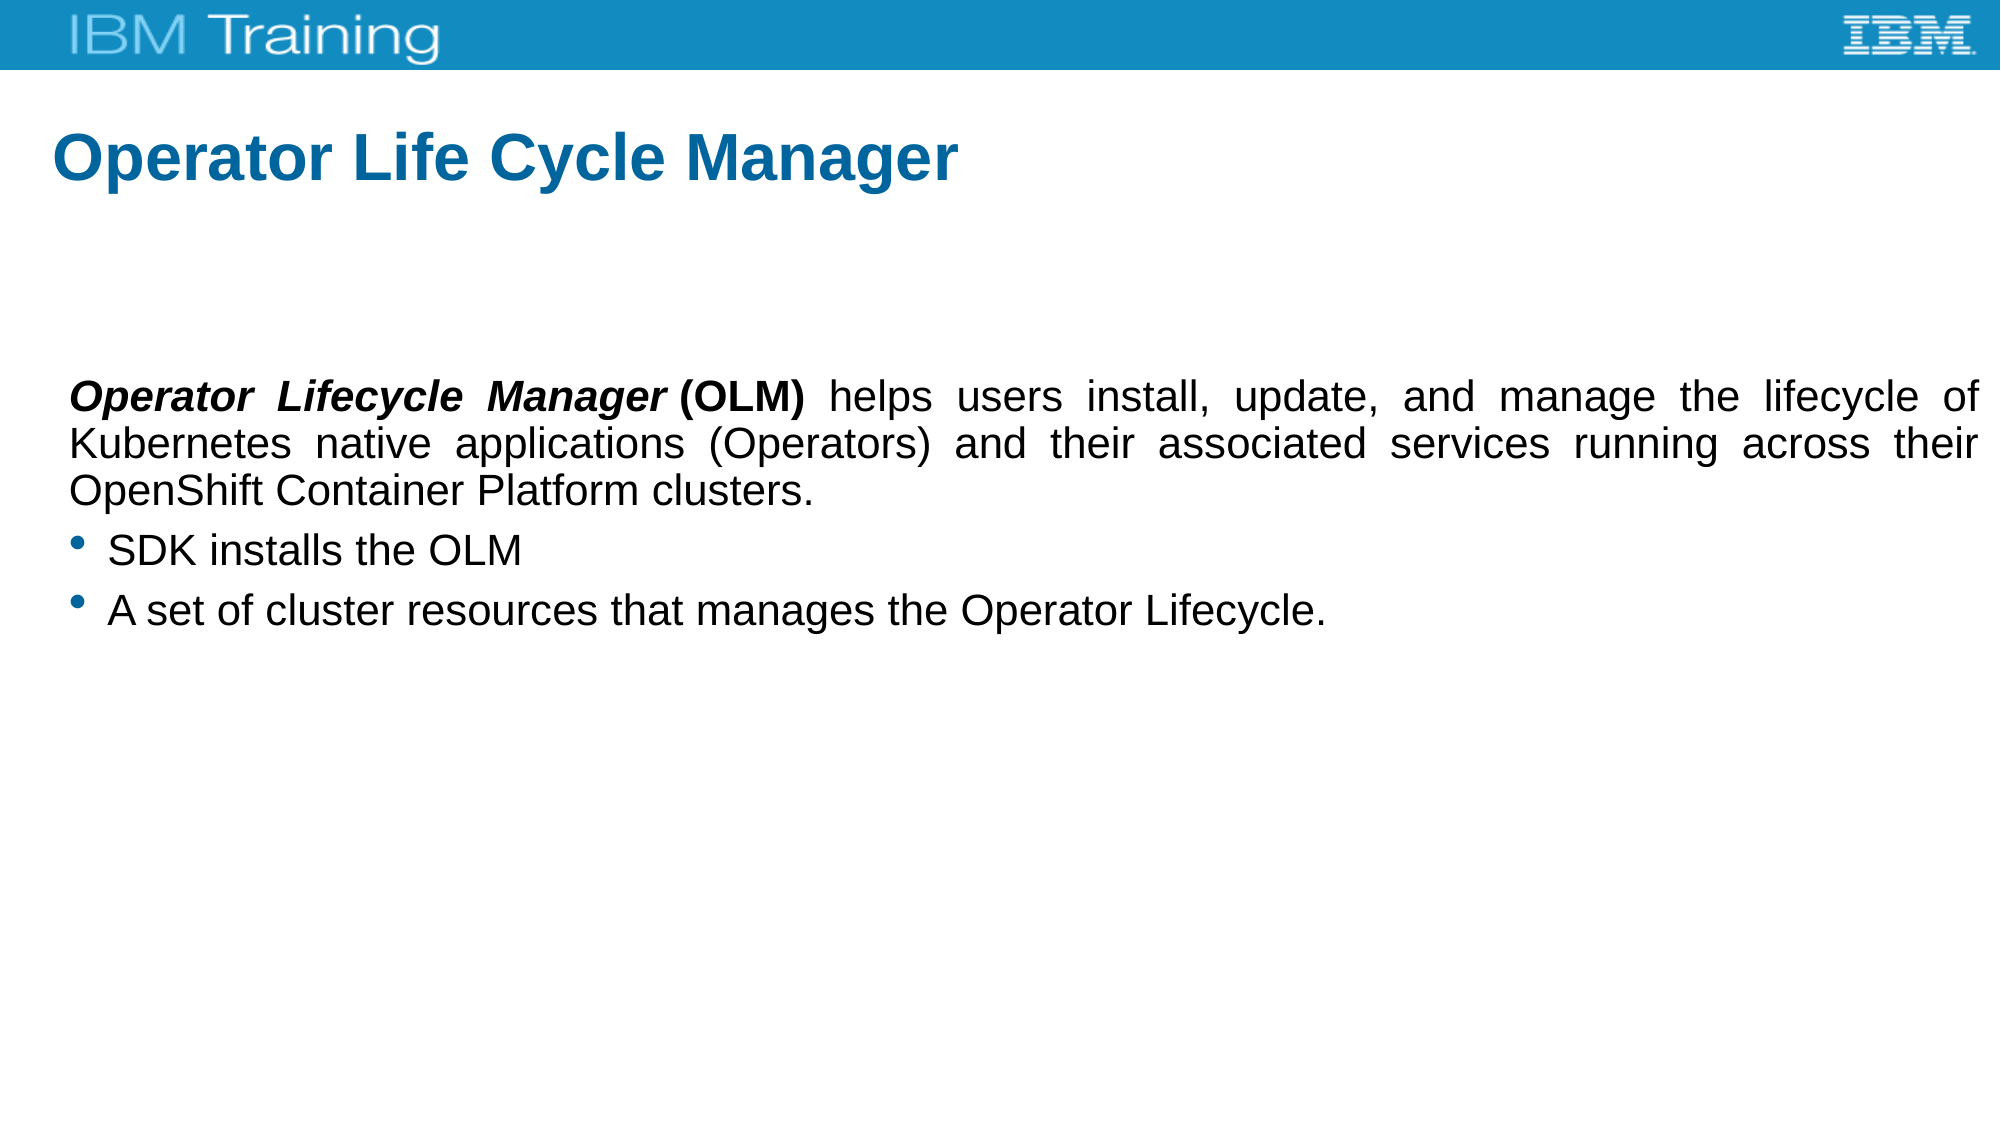

# Operator Life Cycle Manager
Operator Lifecycle Manager (OLM) helps users install, update, and manage the lifecycle of Kubernetes native applications (Operators) and their associated services running across their OpenShift Container Platform clusters.
SDK installs the OLM
A set of cluster resources that manages the Operator Lifecycle.